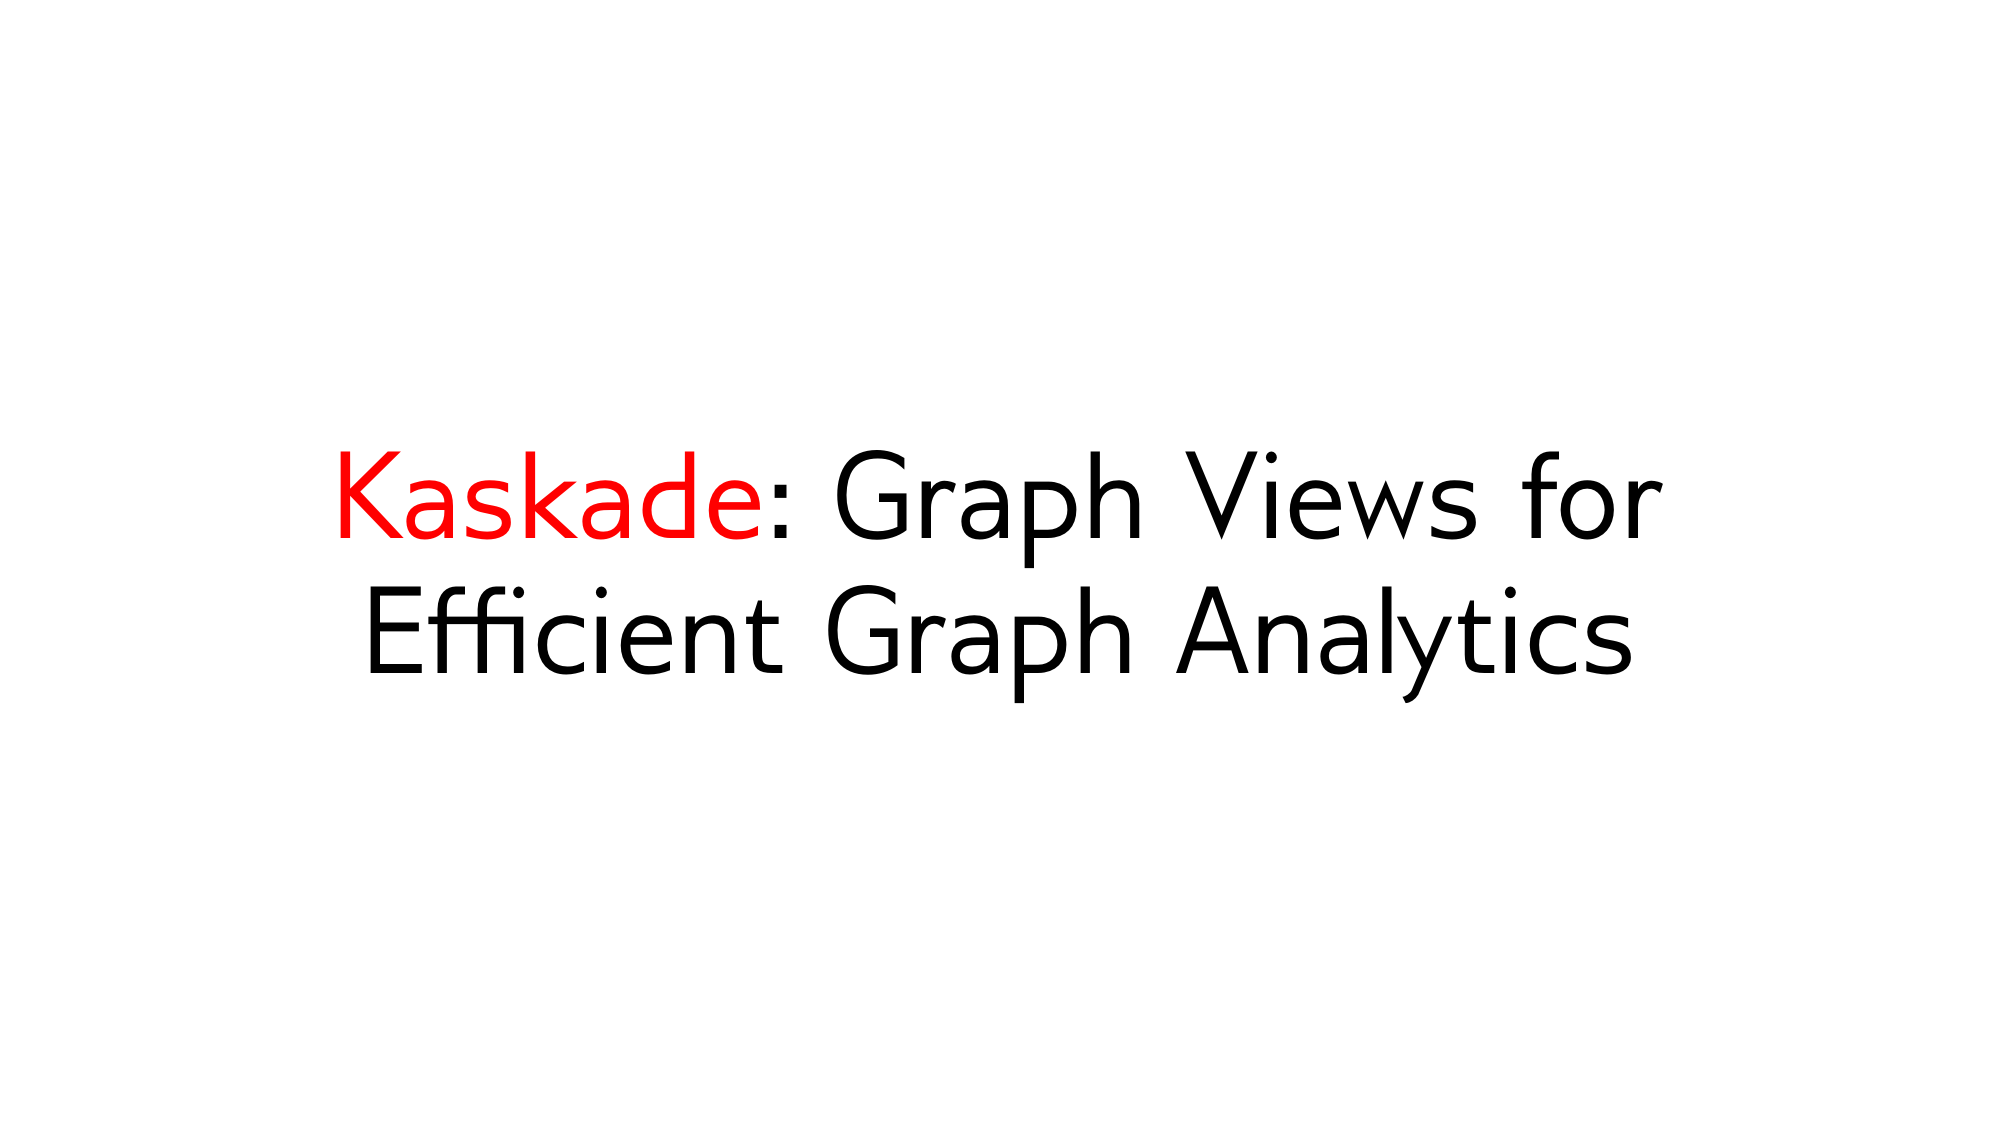

# Kaskade: Graph Views for Efficient Graph Analytics